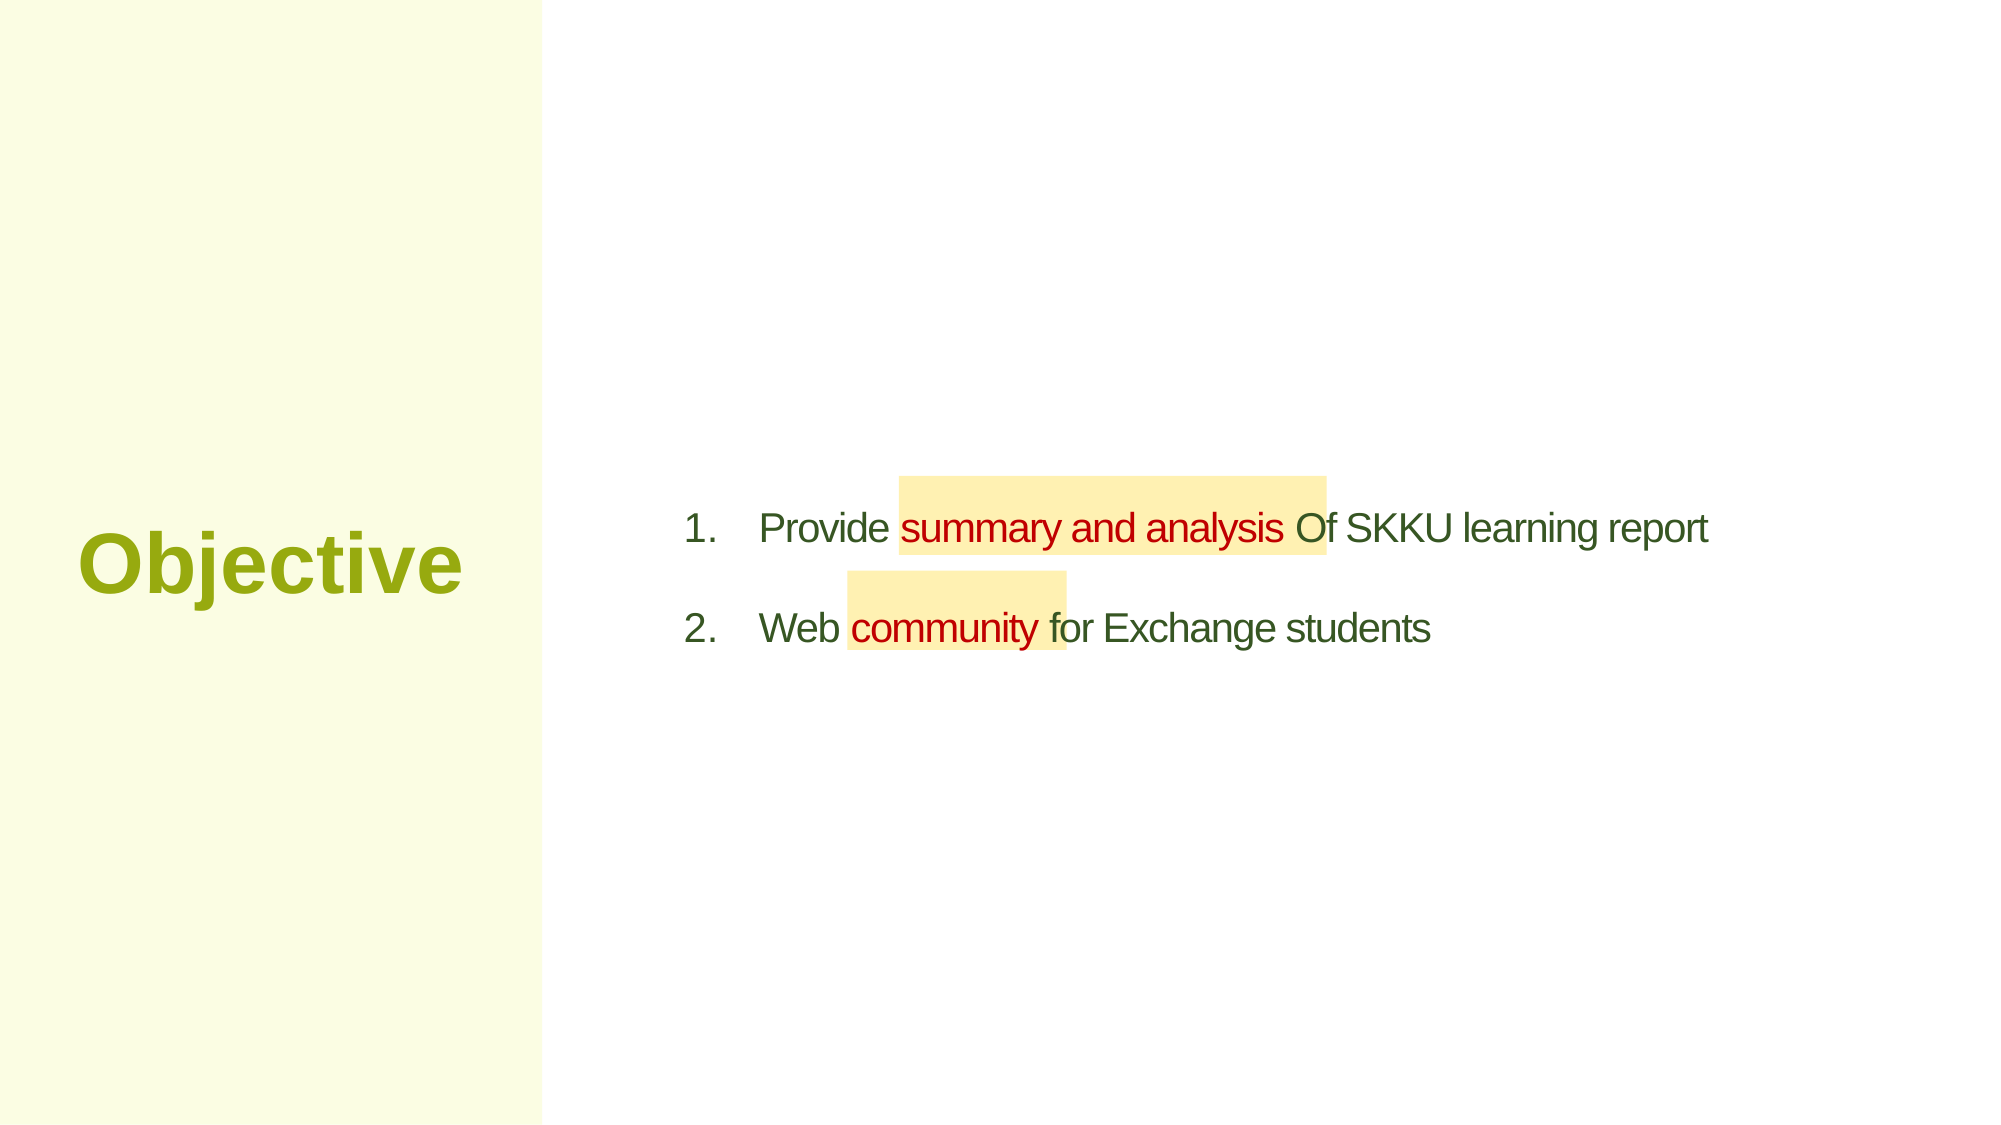

Objective
Provide summary and analysis Of SKKU learning report
Web community for Exchange students